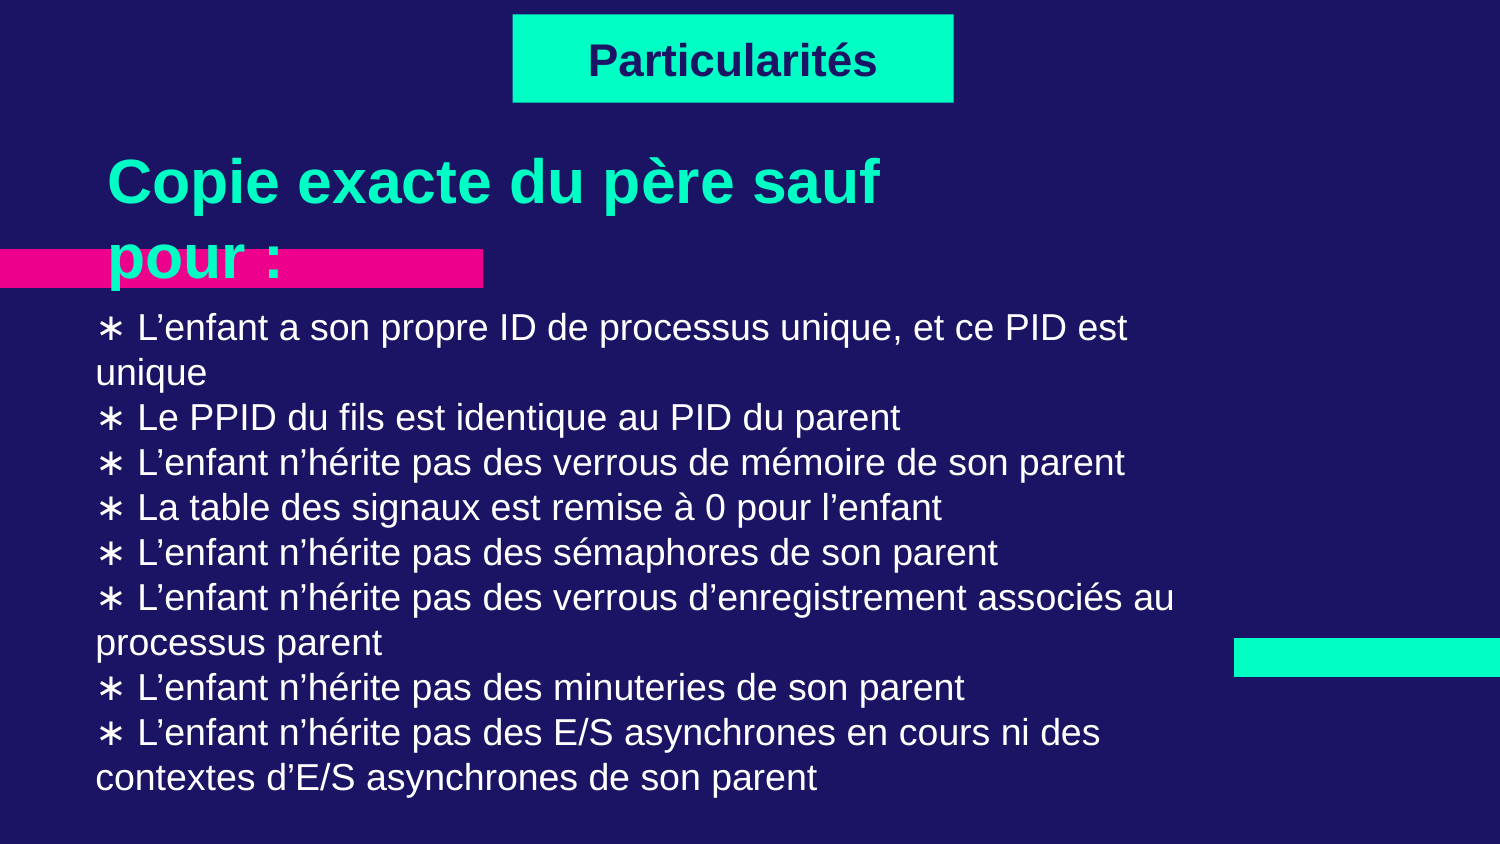

Particularités
# Copie exacte du père sauf pour :
∗ L’enfant a son propre ID de processus unique, et ce PID est unique
∗ Le PPID du fils est identique au PID du parent
∗ L’enfant n’hérite pas des verrous de mémoire de son parent
∗ La table des signaux est remise à 0 pour l’enfant
∗ L’enfant n’hérite pas des sémaphores de son parent
∗ L’enfant n’hérite pas des verrous d’enregistrement associés au processus parent
∗ L’enfant n’hérite pas des minuteries de son parent
∗ L’enfant n’hérite pas des E/S asynchrones en cours ni des contextes d’E/S asynchrones de son parent